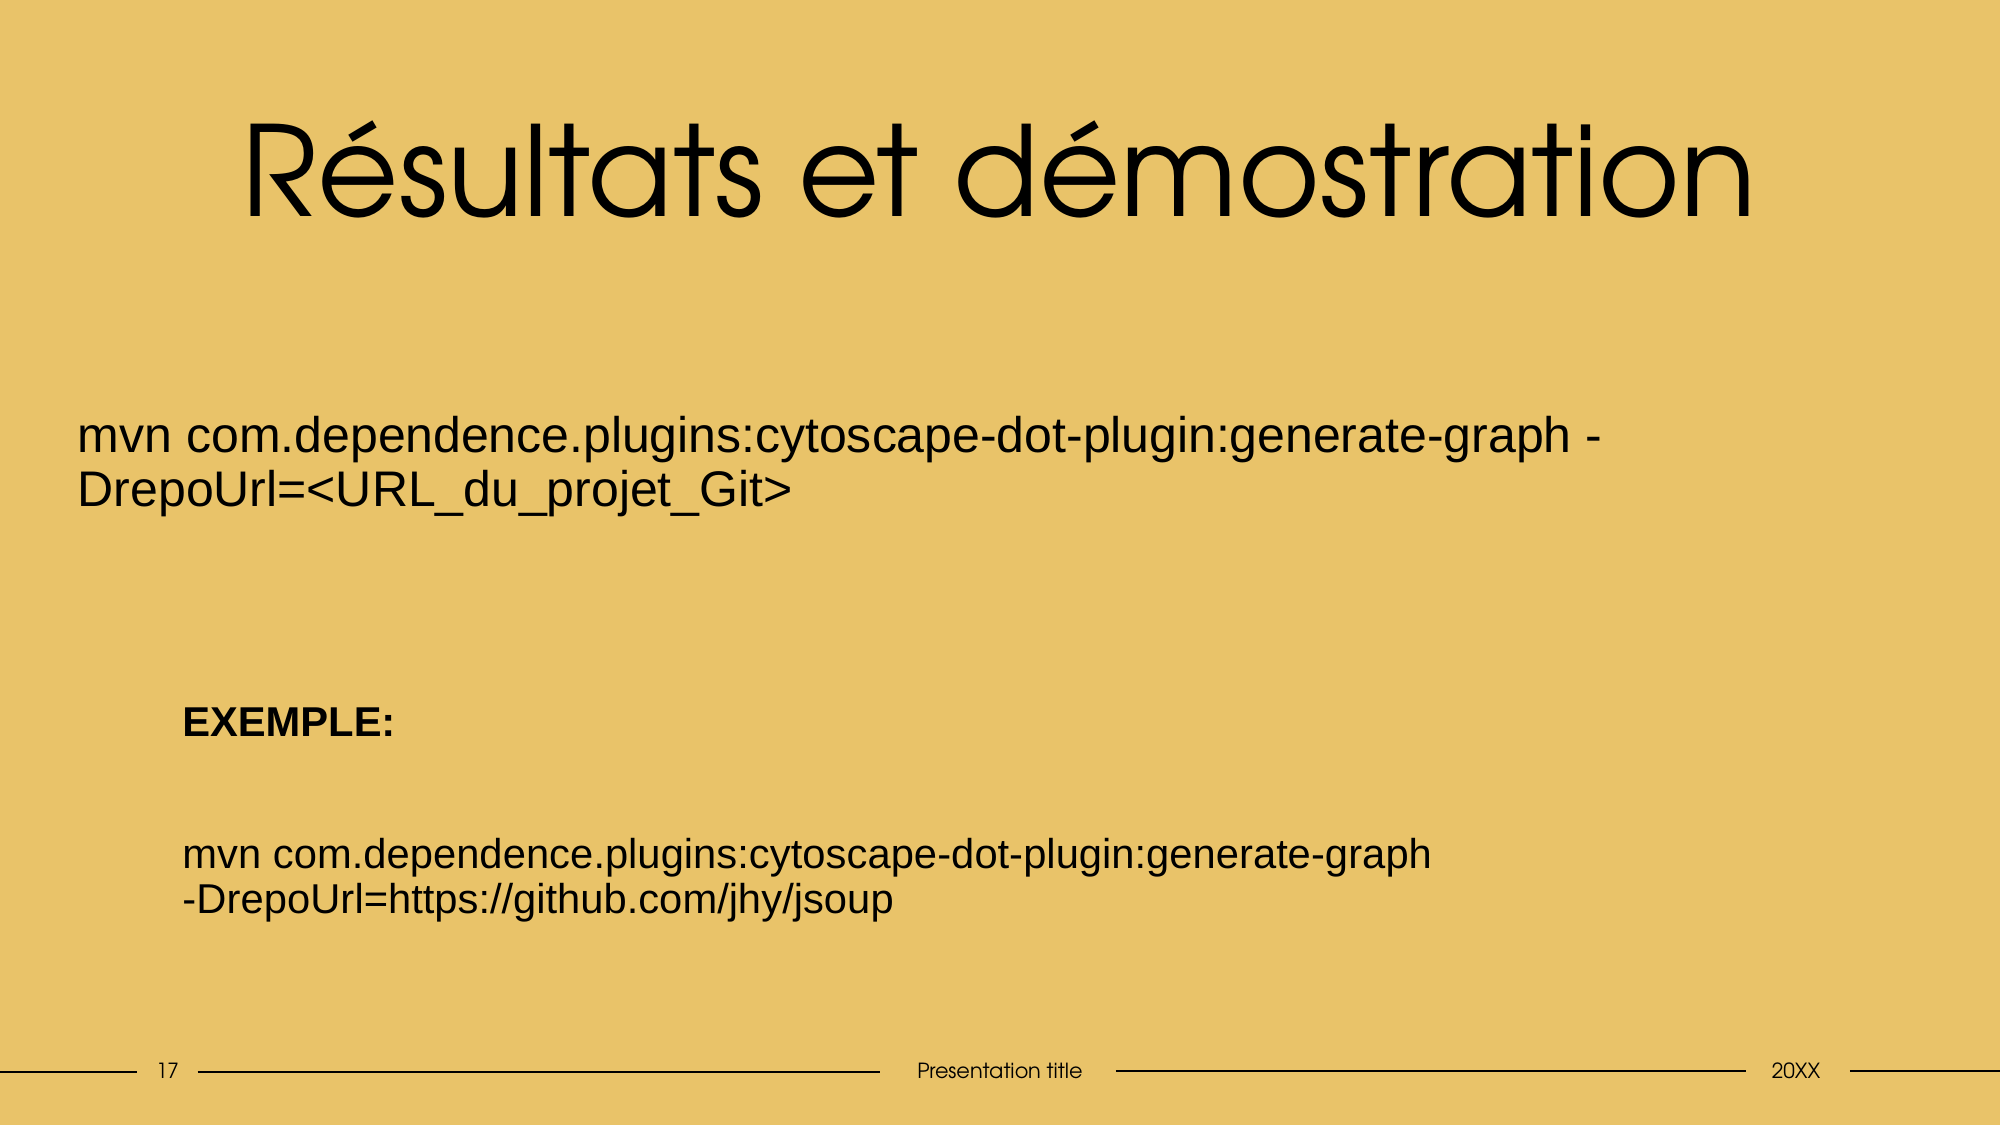

# Résultats et démostration
mvn com.dependence.plugins:cytoscape-dot-plugin:generate-graph -DrepoUrl=<URL_du_projet_Git>
EXEMPLE:

mvn com.dependence.plugins:cytoscape-dot-plugin:generate-graph -DrepoUrl=https://github.com/jhy/jsoup
17
Presentation title
20XX